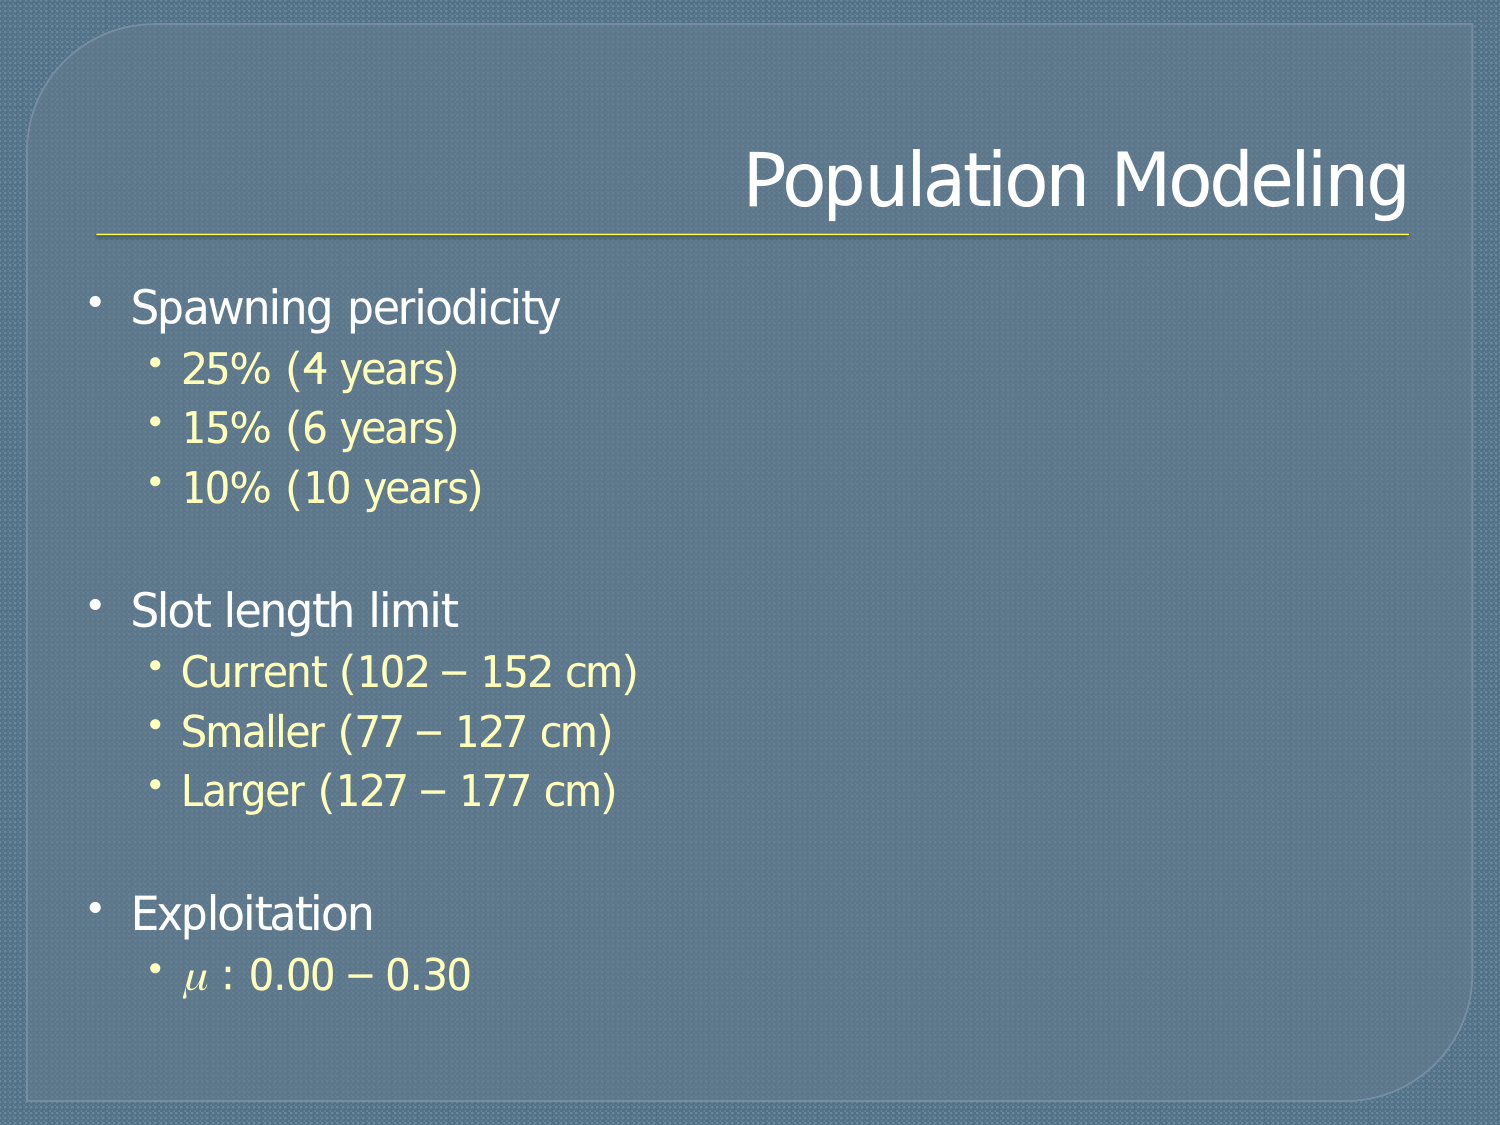

# Population Modeling
This info may be fine, but there
is insufficient info to judge the
modeling process
Spawning periodicity
25% (4 years)
15% (6 years)
10% (10 years)

Slot length limit
Current (102 – 152 cm)
Smaller (77 – 127 cm)
Larger (127 – 177 cm)

Exploitation
μ : 0.00 – 0.30